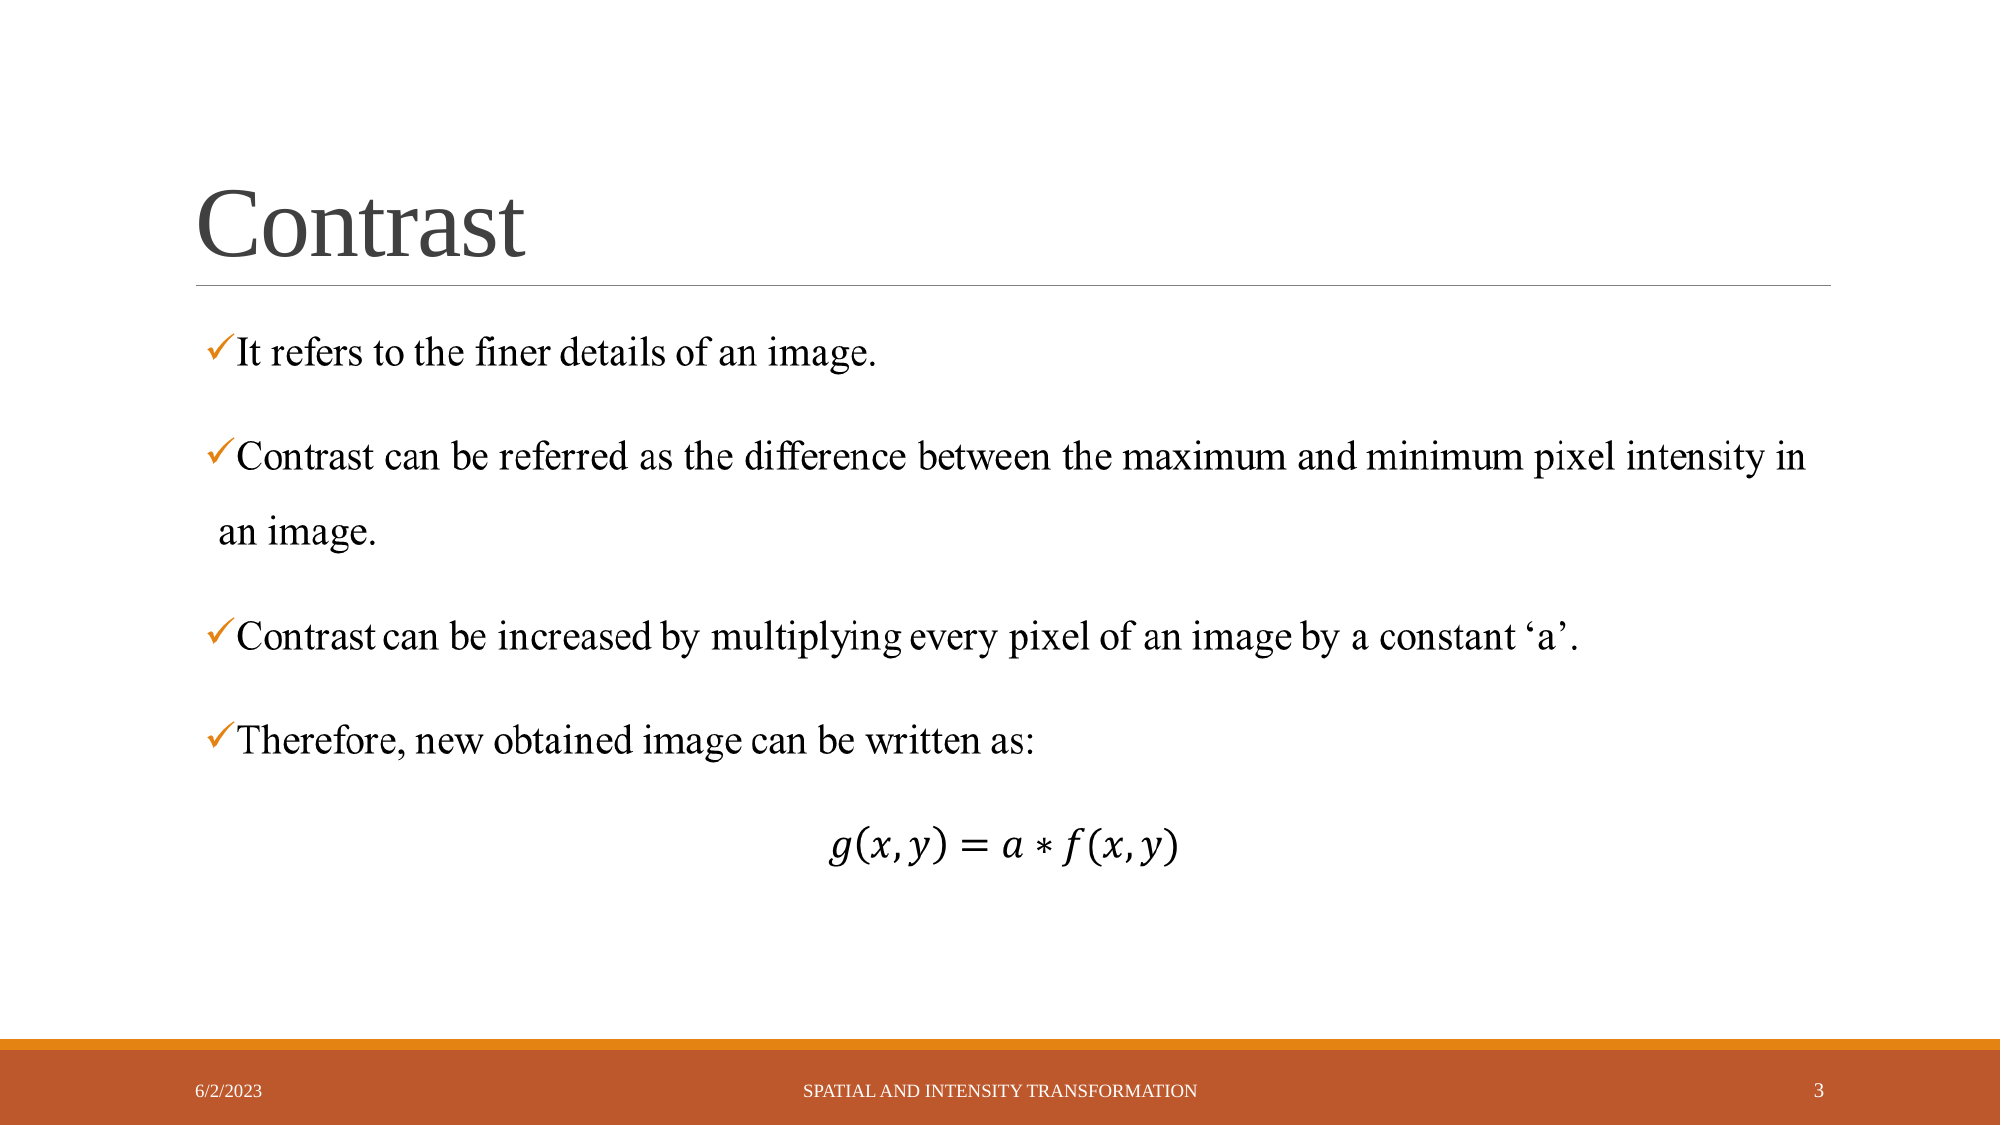

# Contrast

6/2/2023
Spatial and Intensity Transformation
3